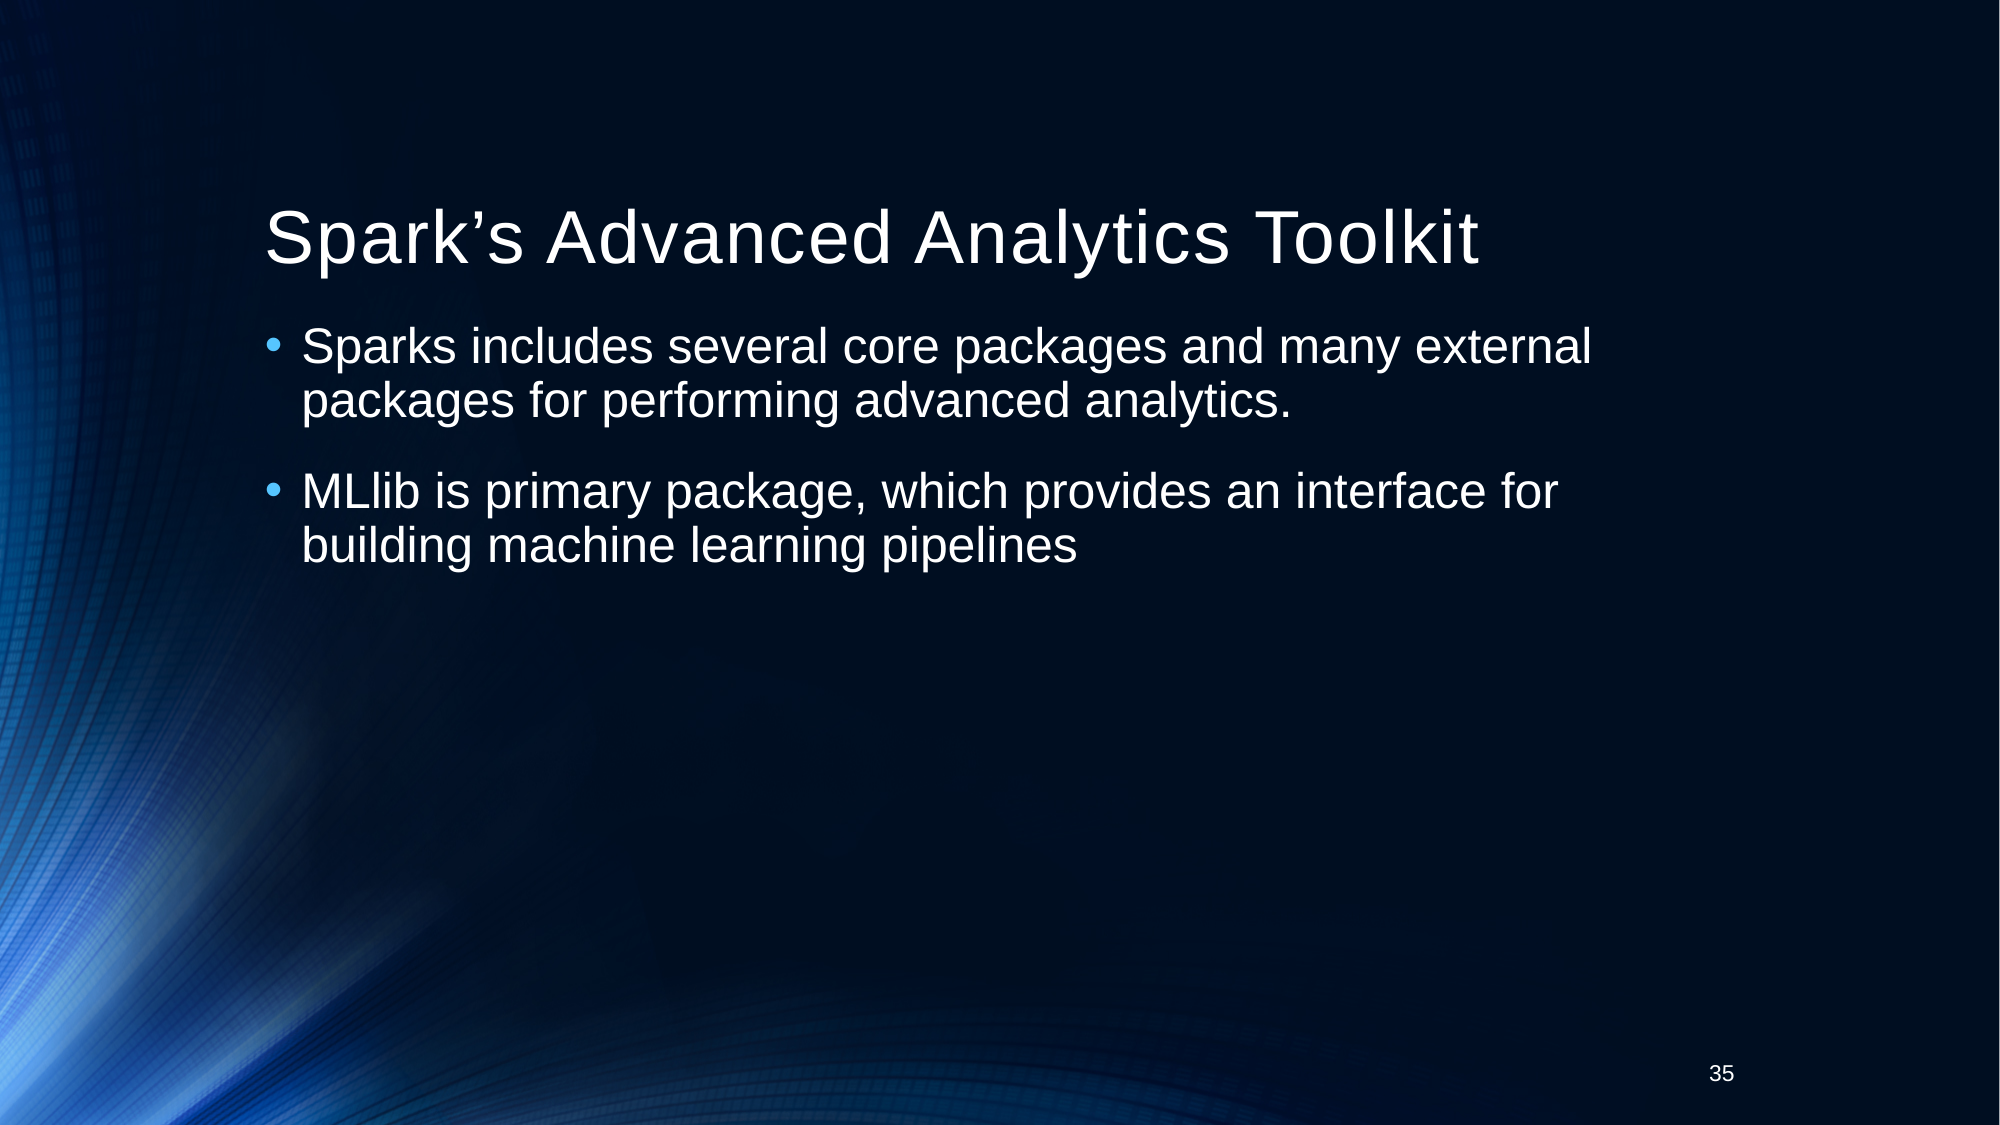

# Spark’s Advanced Analytics Toolkit
Sparks includes several core packages and many external packages for performing advanced analytics.
MLlib is primary package, which provides an interface for building machine learning pipelines
35